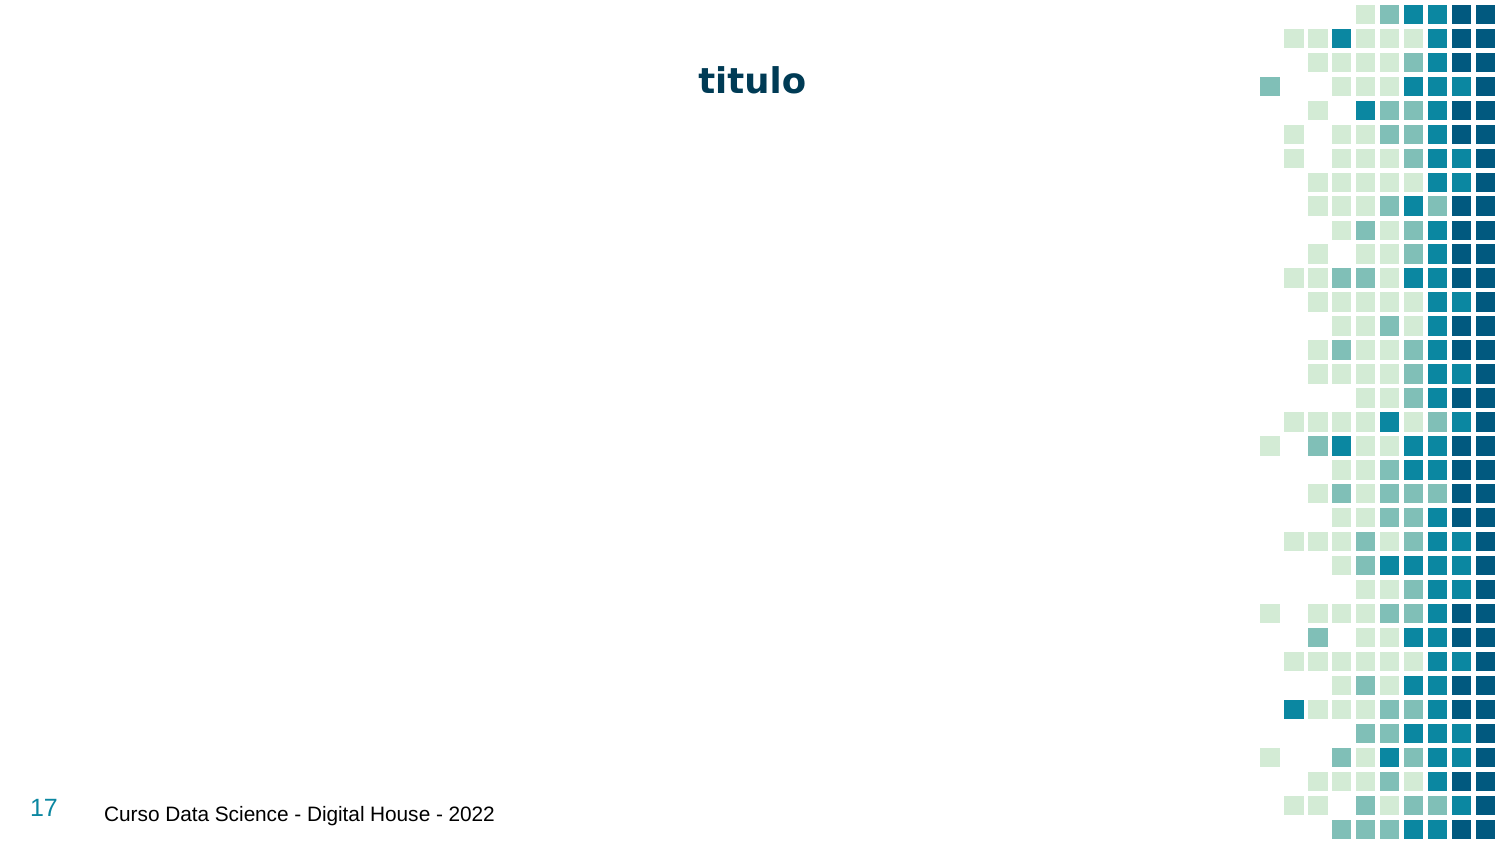

titulo
17
Curso Data Science - Digital House - 2022